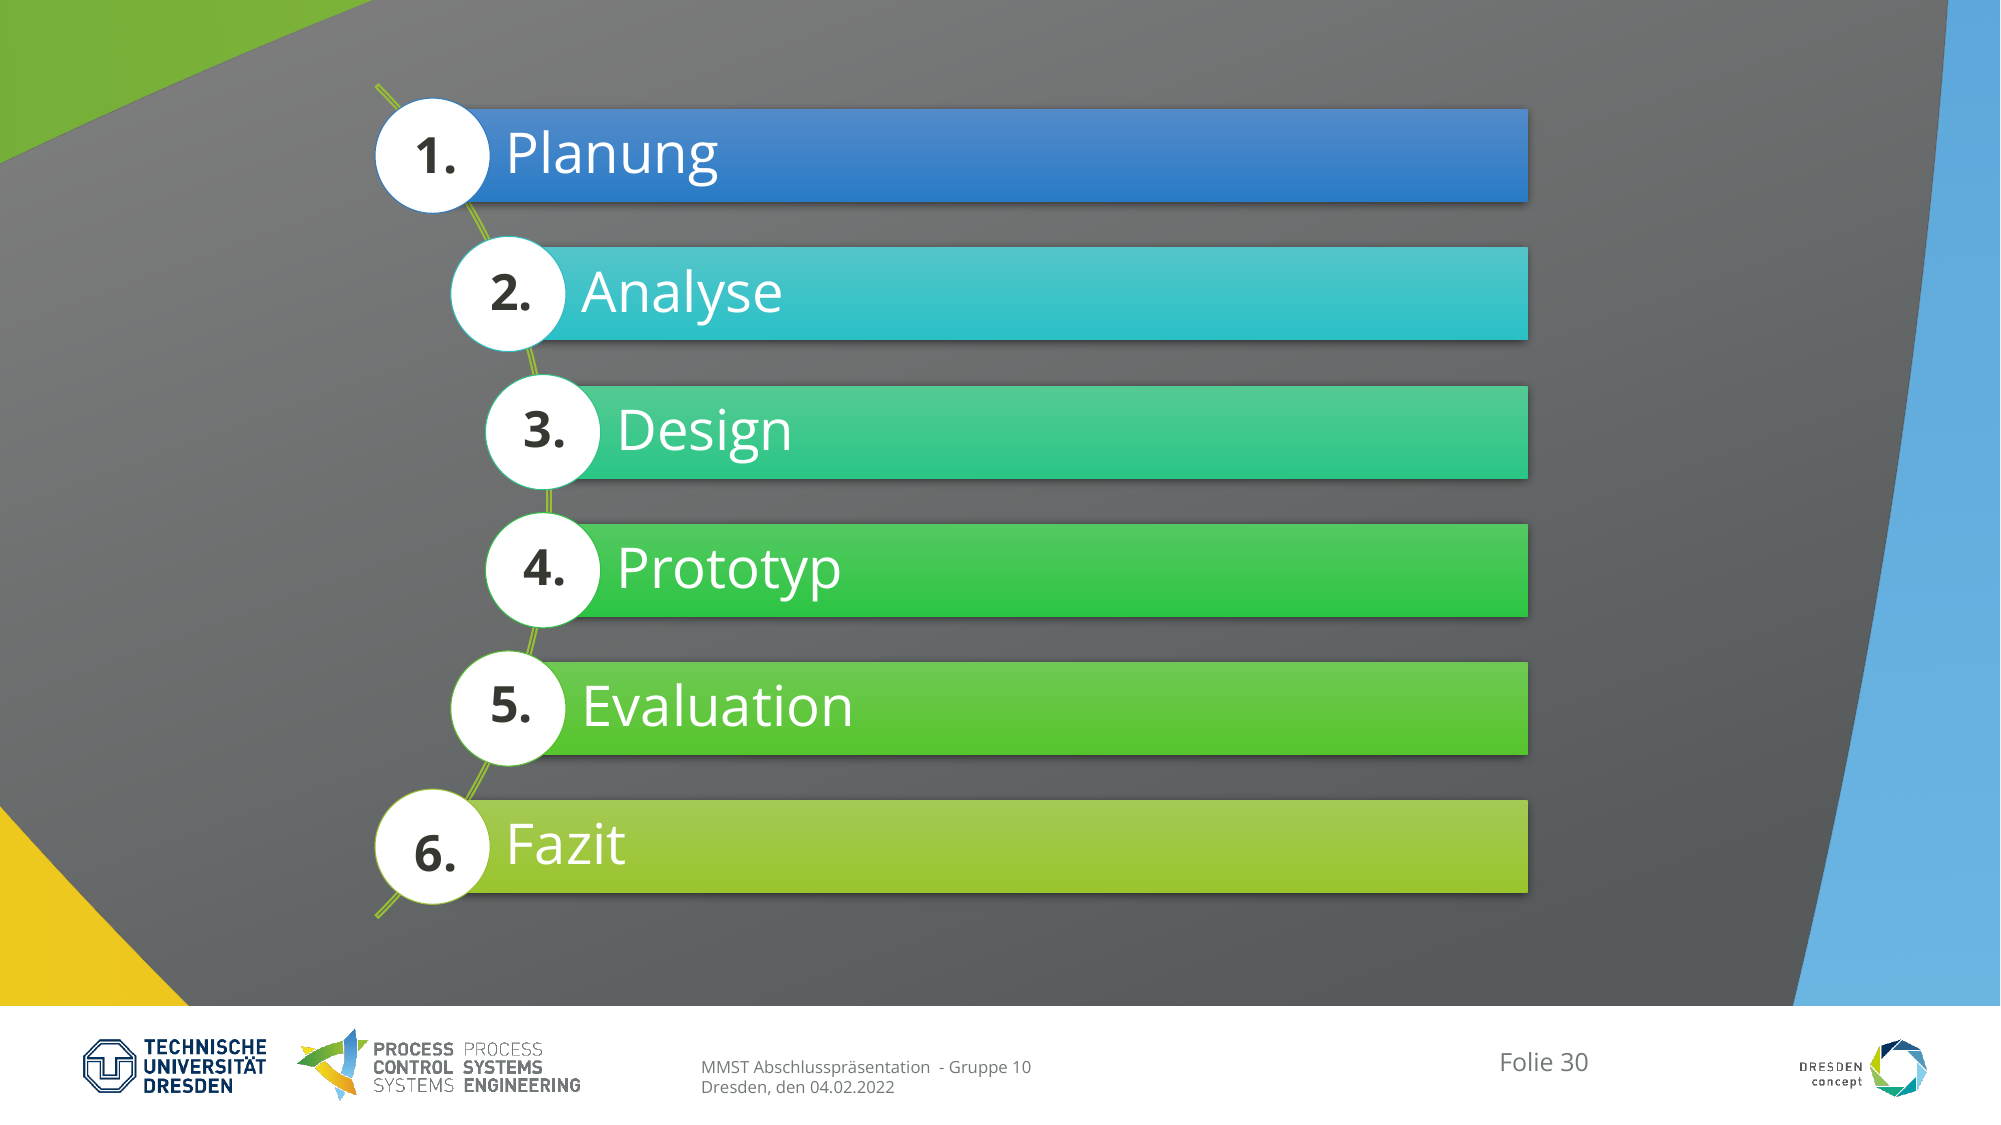

Planung
Analyse
Design
Prototyp
Evaluation
Fazit
1.
2.
3.
4.
5.
6.